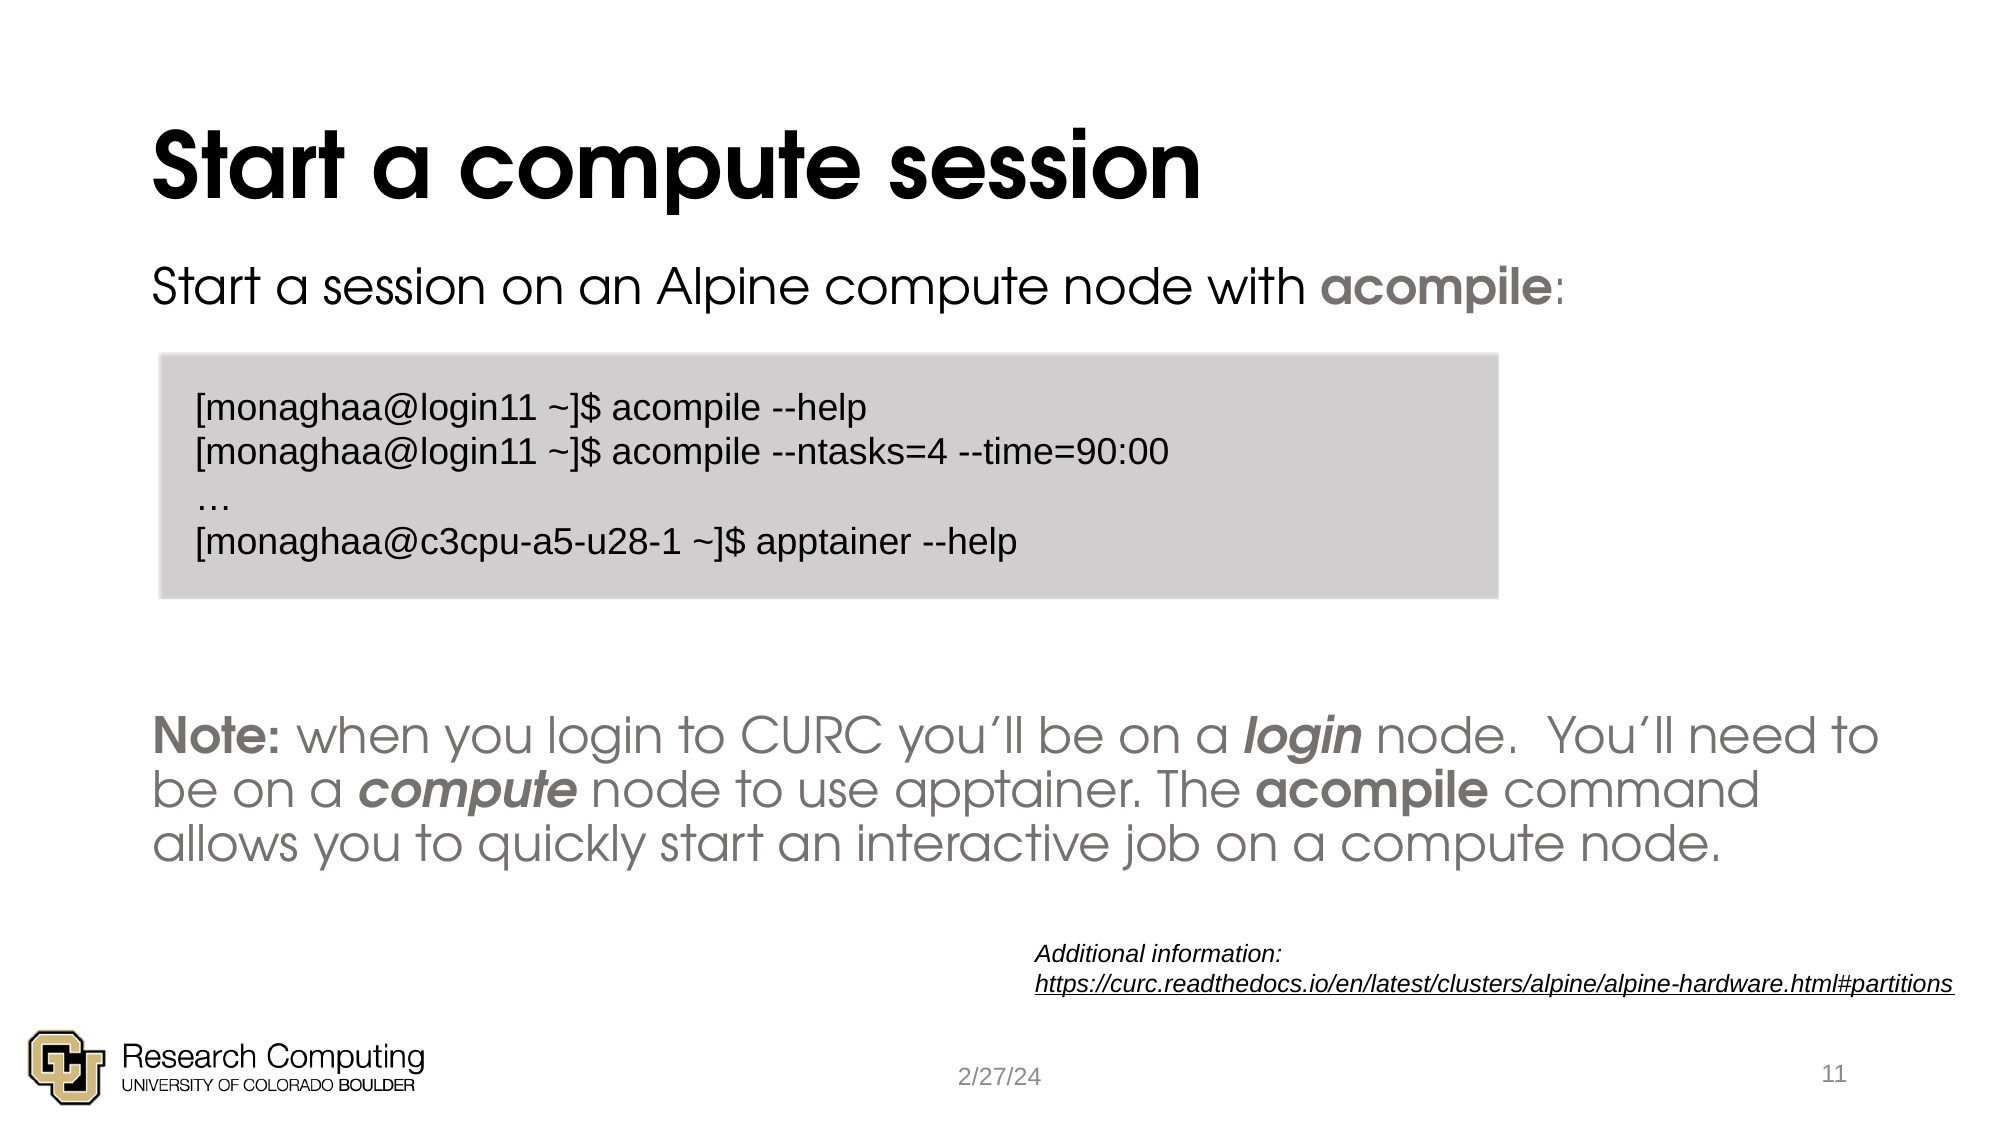

# Start a compute session
Start a session on an Alpine compute node with acompile:

Note: when you login to CURC you’ll be on a login node.  You’ll need to be on a compute node to use apptainer. The acompile command allows you to quickly start an interactive job on a compute node.

[monaghaa@login11 ~]$ acompile --help
[monaghaa@login11 ~]$ acompile --ntasks=4 --time=90:00
…
[monaghaa@c3cpu-a5-u28-1 ~]$ apptainer --help

Additional information:
https://curc.readthedocs.io/en/latest/clusters/alpine/alpine-hardware.html#partitions
11
2/27/24